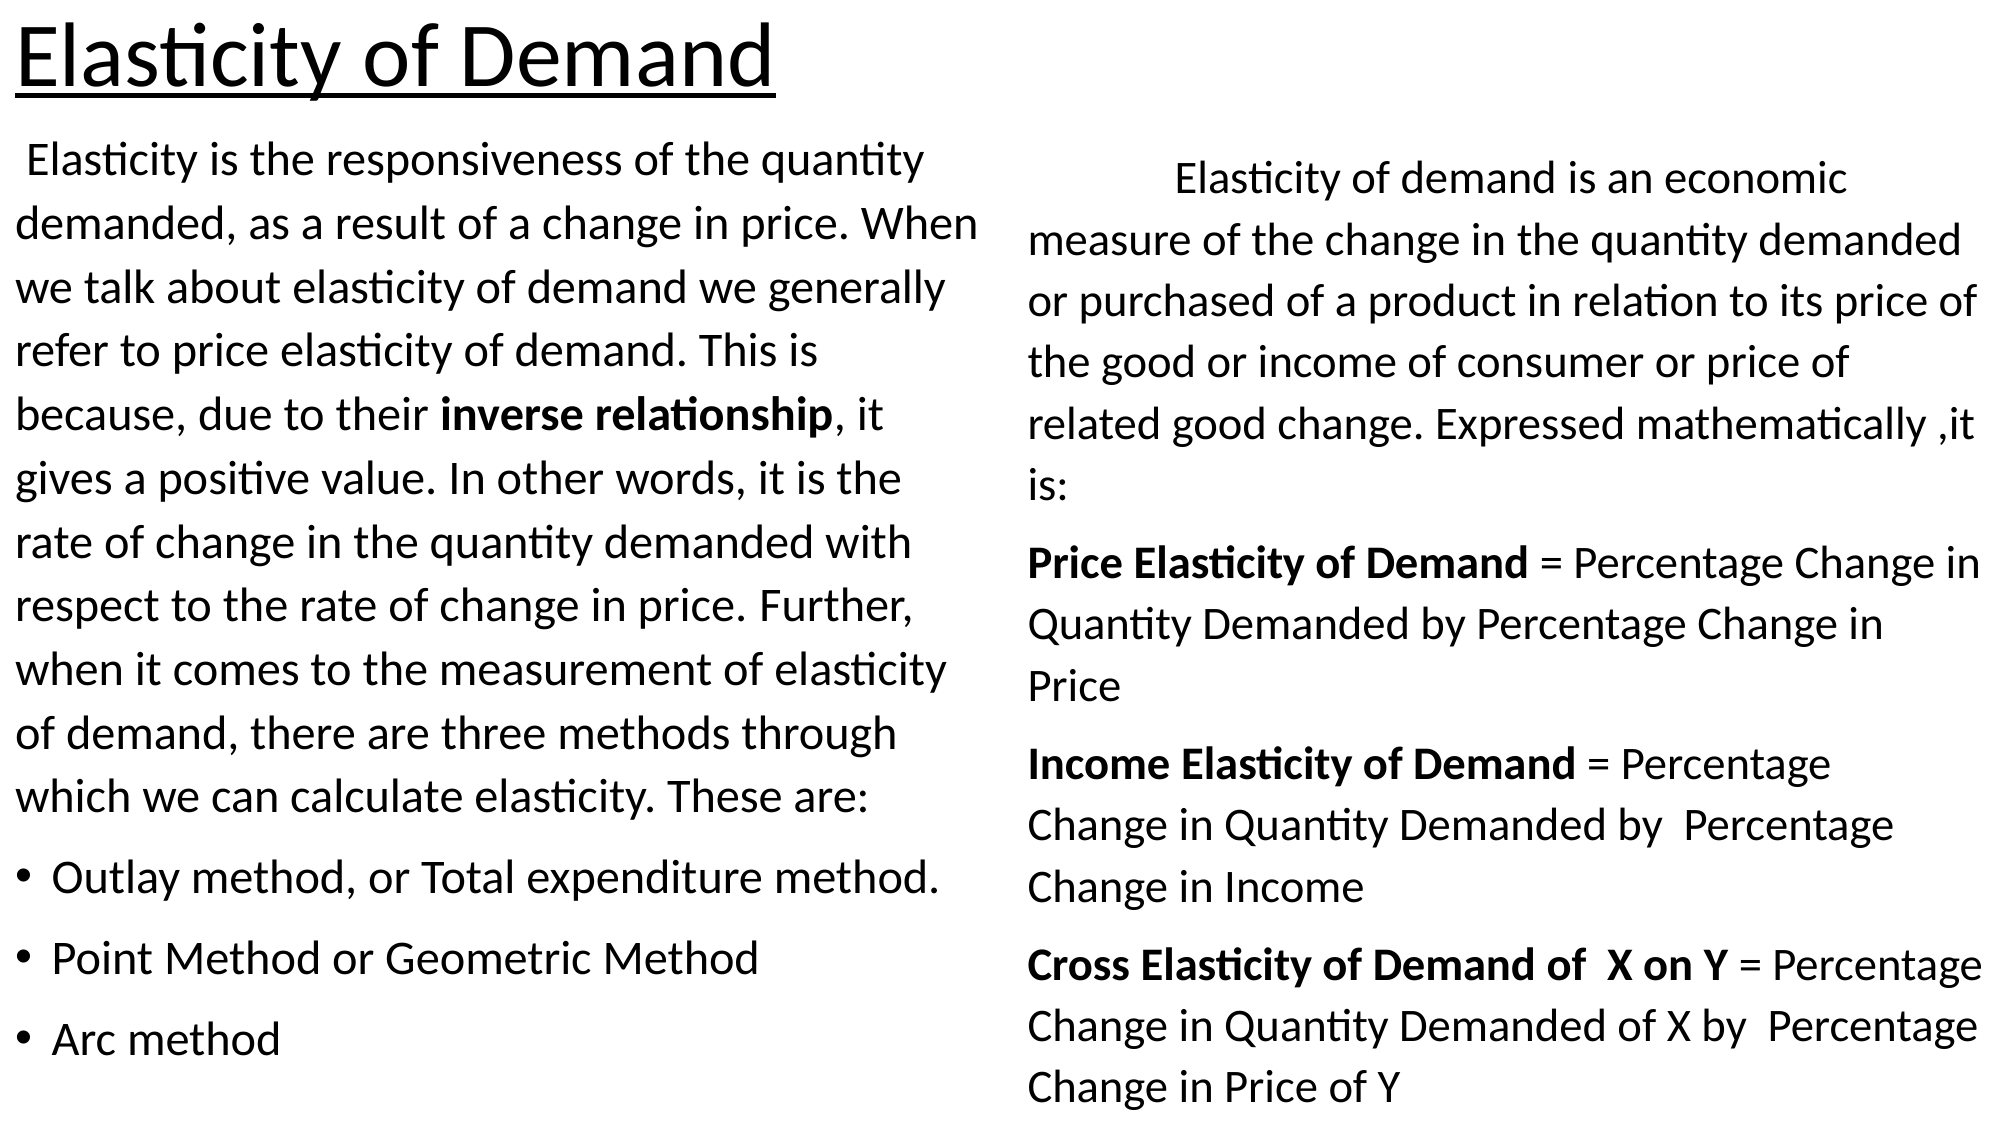

# Elasticity of Demand
 Elasticity is the responsiveness of the quantity demanded, as a result of a change in price. When we talk about elasticity of demand we generally refer to price elasticity of demand. This is because, due to their inverse relationship, it gives a positive value. In other words, it is the rate of change in the quantity demanded with respect to the rate of change in price. Further, when it comes to the measurement of elasticity of demand, there are three methods through which we can calculate elasticity. These are:
Outlay method, or Total expenditure method.
Point Method or Geometric Method
Arc method

              Elasticity of demand is an economic measure of the change in the quantity demanded or purchased of a product in relation to its price of the good or income of consumer or price of related good change. Expressed mathematically ,it is:
Price Elasticity of Demand = Percentage Change in Quantity Demanded by Percentage Change in Price
Income Elasticity of Demand = Percentage  Change in Quantity Demanded by  Percentage  Change in Income
Cross Elasticity of Demand of  X on Y = Percentage Change in Quantity Demanded of X by  Percentage Change in Price of Y